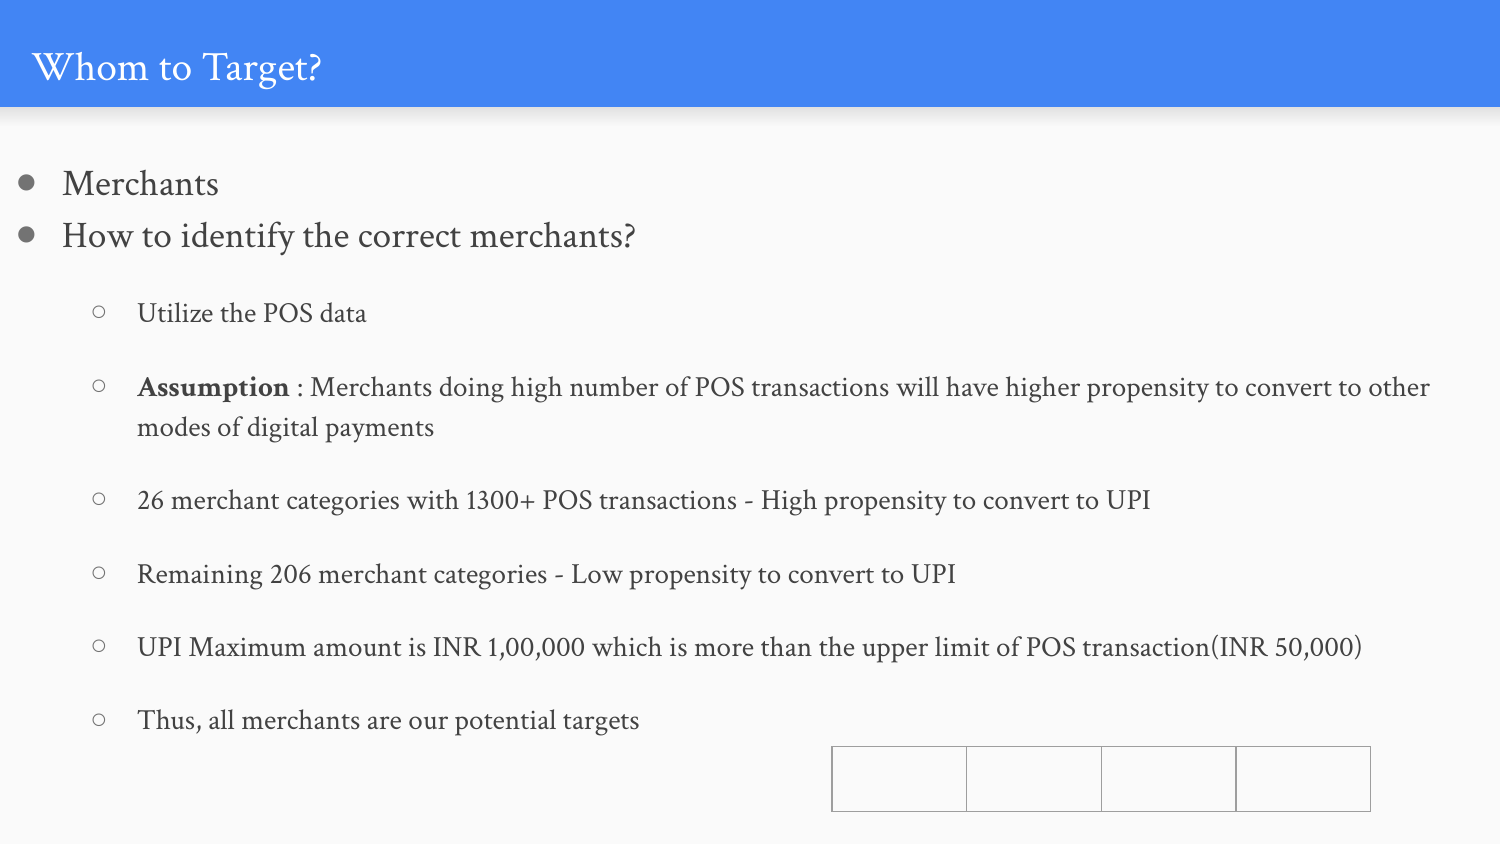

# Whom to Target?
Merchants
How to identify the correct merchants?
Utilize the POS data
Assumption : Merchants doing high number of POS transactions will have higher propensity to convert to other modes of digital payments
26 merchant categories with 1300+ POS transactions - High propensity to convert to UPI
Remaining 206 merchant categories - Low propensity to convert to UPI
UPI Maximum amount is INR 1,00,000 which is more than the upper limit of POS transaction(INR 50,000)
Thus, all merchants are our potential targets
|  |  |  |  |
| --- | --- | --- | --- |